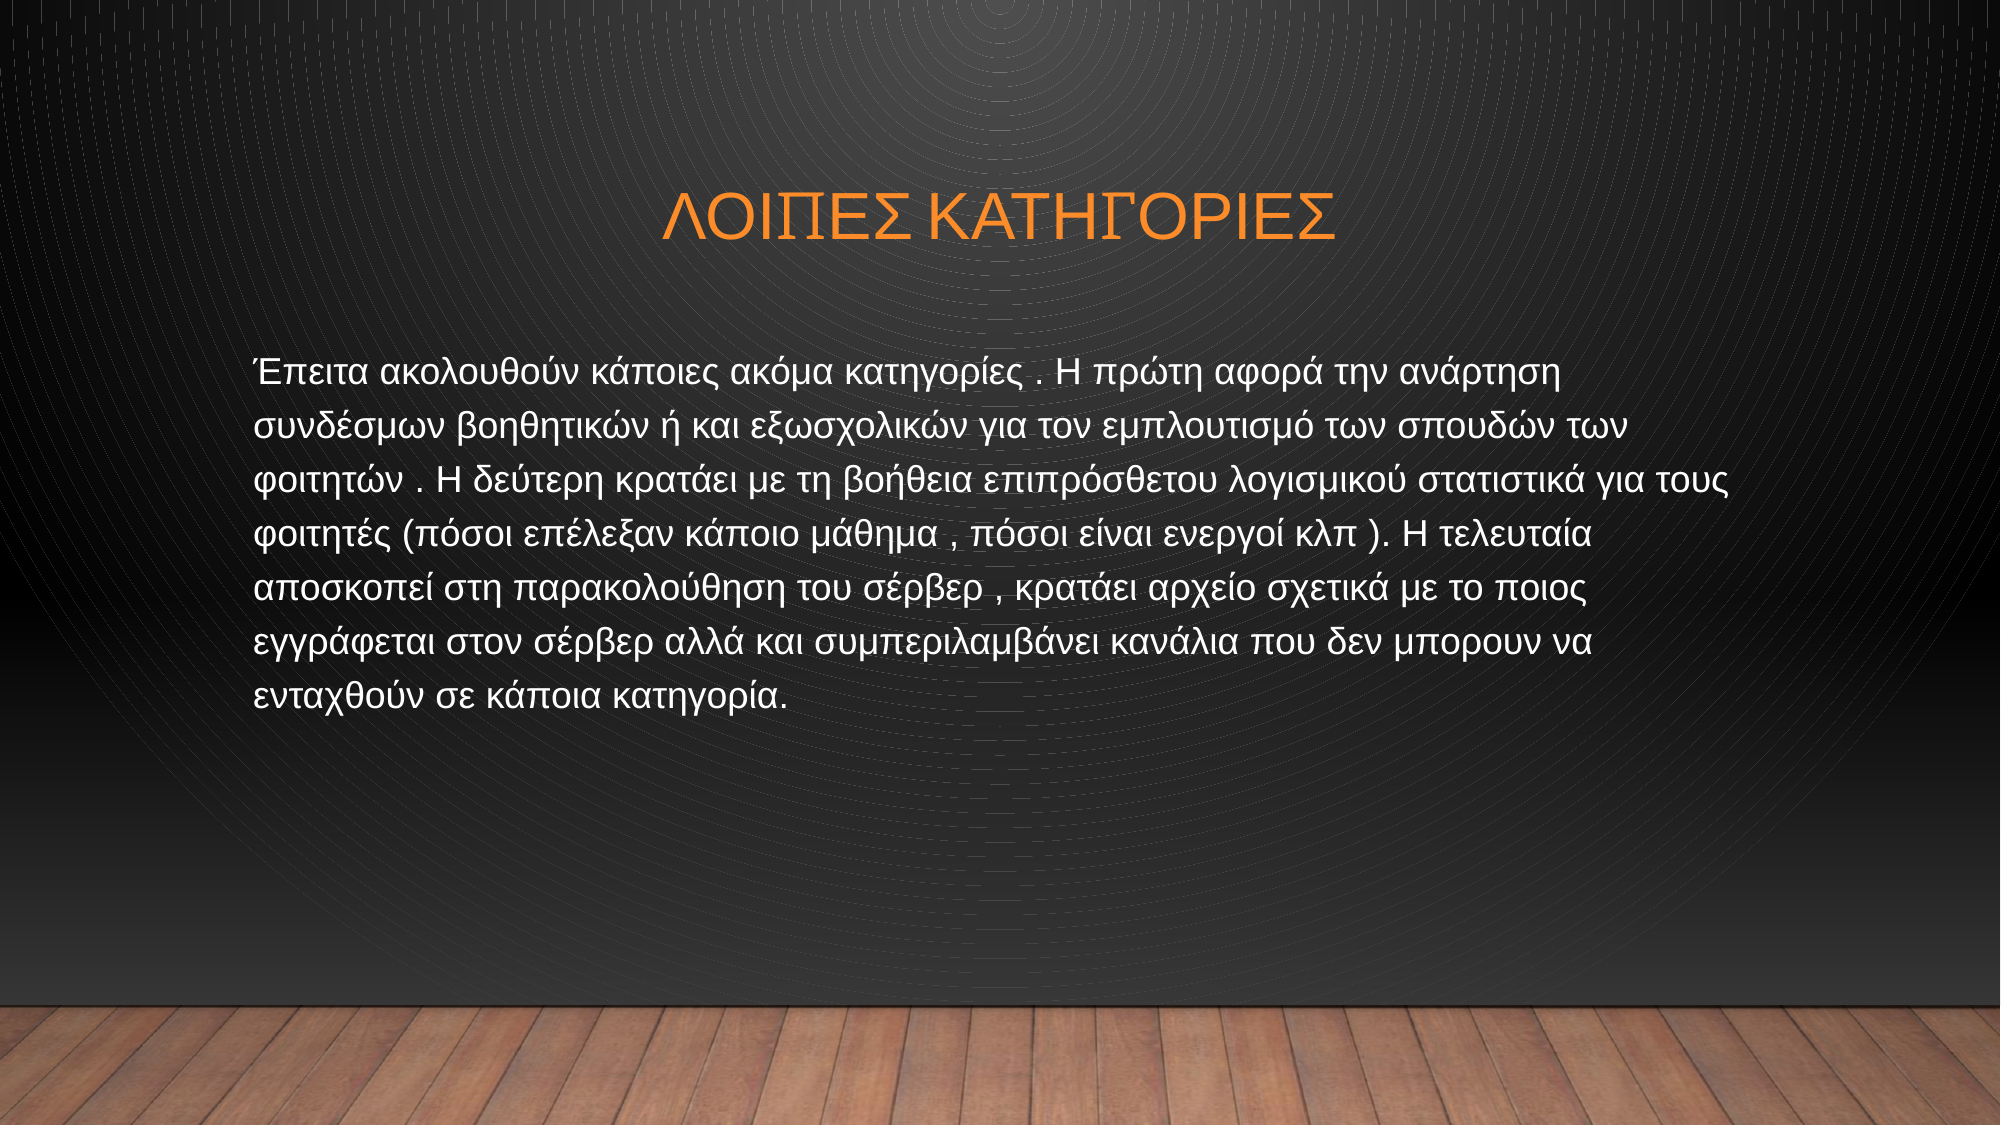

# Λοιπες κατηγοριες
Έπειτα ακολουθούν κάποιες ακόμα κατηγορίες . Η πρώτη αφορά την ανάρτηση συνδέσμων βοηθητικών ή και εξωσχολικών για τον εμπλουτισμό των σπουδών των φοιτητών . Η δεύτερη κρατάει με τη βοήθεια επιπρόσθετου λογισμικού στατιστικά για τους φοιτητές (πόσοι επέλεξαν κάποιο μάθημα , πόσοι είναι ενεργοί κλπ ). Η τελευταία αποσκοπεί στη παρακολούθηση του σέρβερ , κρατάει αρχείο σχετικά με το ποιος εγγράφεται στον σέρβερ αλλά και συμπεριλαμβάνει κανάλια που δεν μπορουν να ενταχθούν σε κάποια κατηγορία.